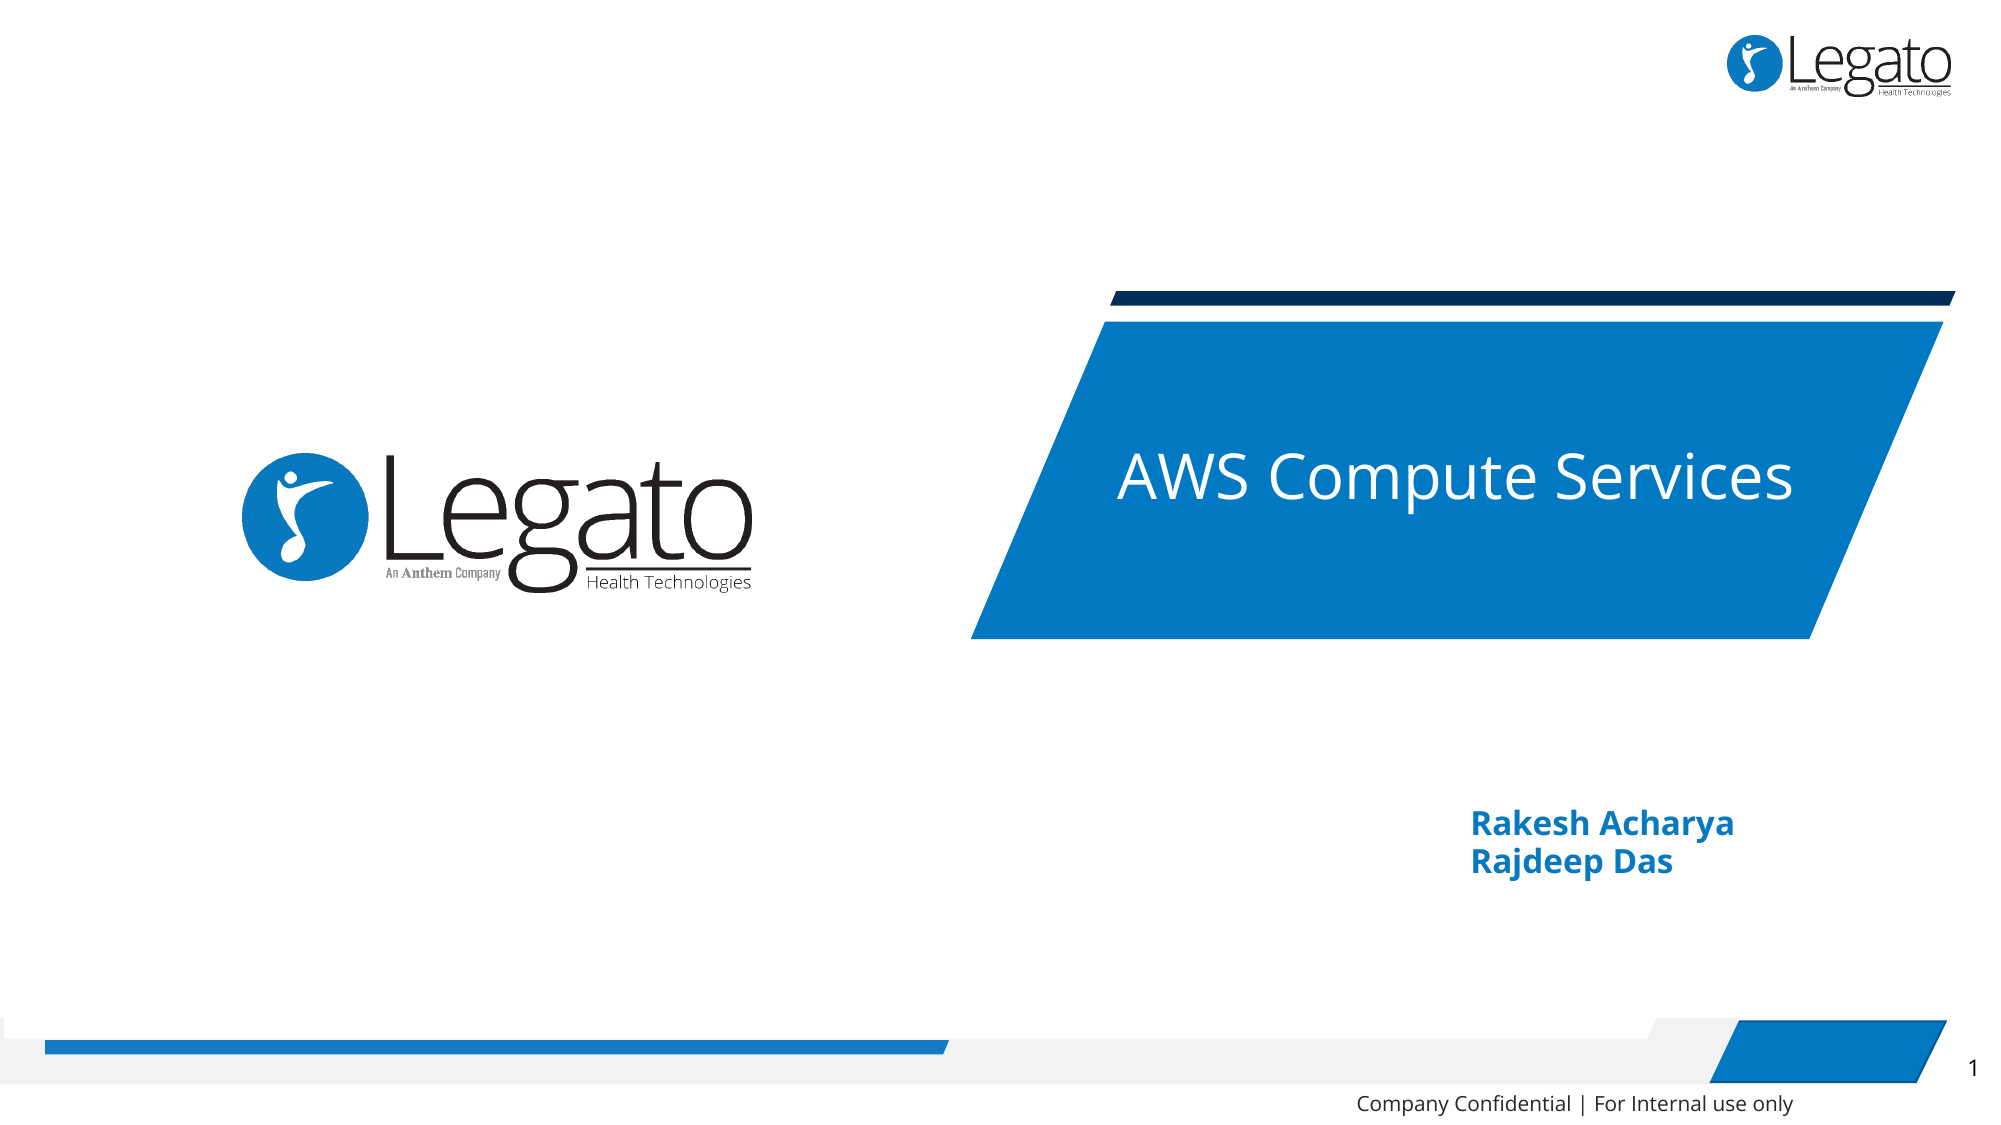

AWS Compute Services
Rakesh Acharya
Rajdeep Das
1